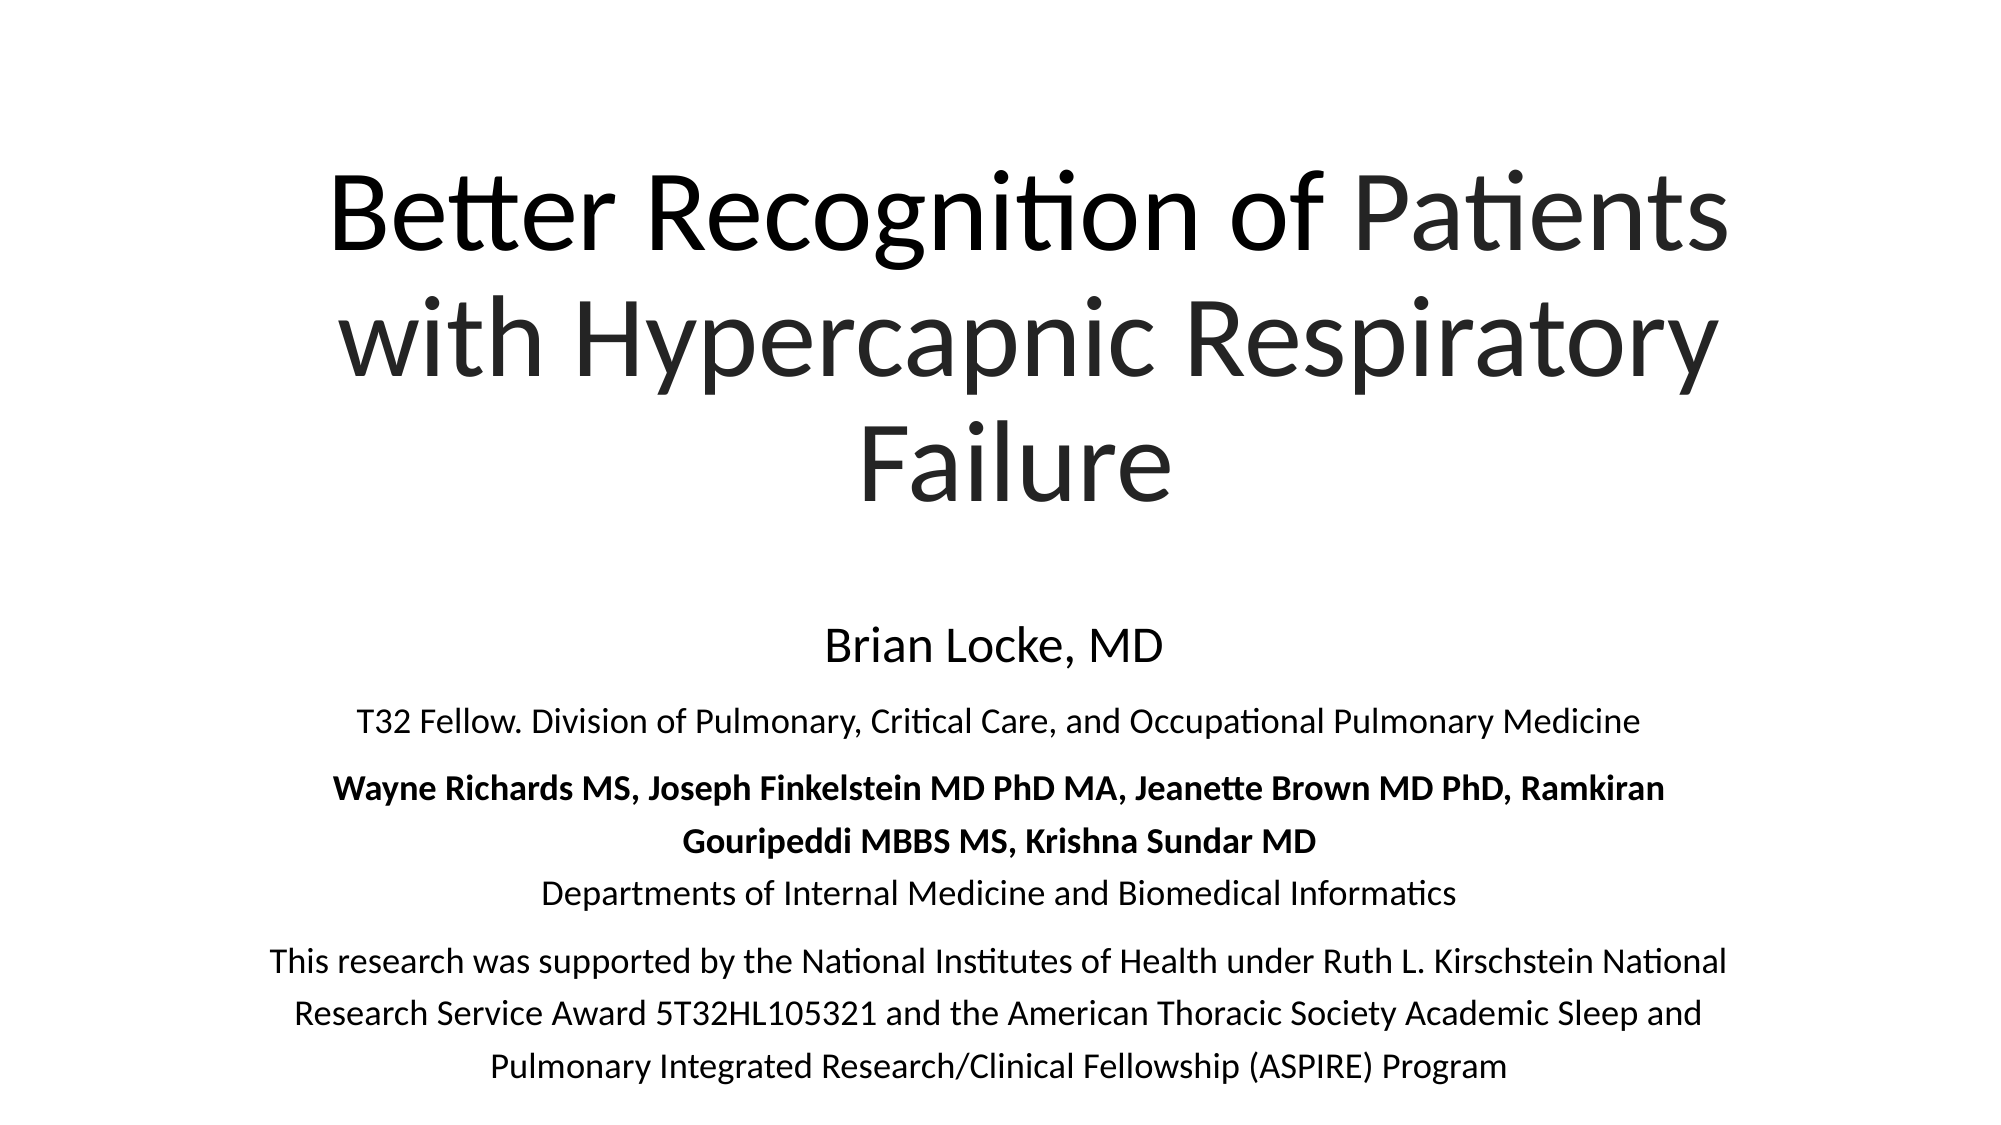

# Better Recognition of Patients with Hypercapnic Respiratory Failure
Brian Locke, MD
T32 Fellow. Division of Pulmonary, Critical Care, and Occupational Pulmonary Medicine
Wayne Richards MS, Joseph Finkelstein MD PhD MA, Jeanette Brown MD PhD, Ramkiran Gouripeddi MBBS MS, Krishna Sundar MD
Departments of Internal Medicine and Biomedical Informatics
This research was supported by the National Institutes of Health under Ruth L. Kirschstein National Research Service Award 5T32HL105321 and the American Thoracic Society Academic Sleep and Pulmonary Integrated Research/Clinical Fellowship (ASPIRE) Program